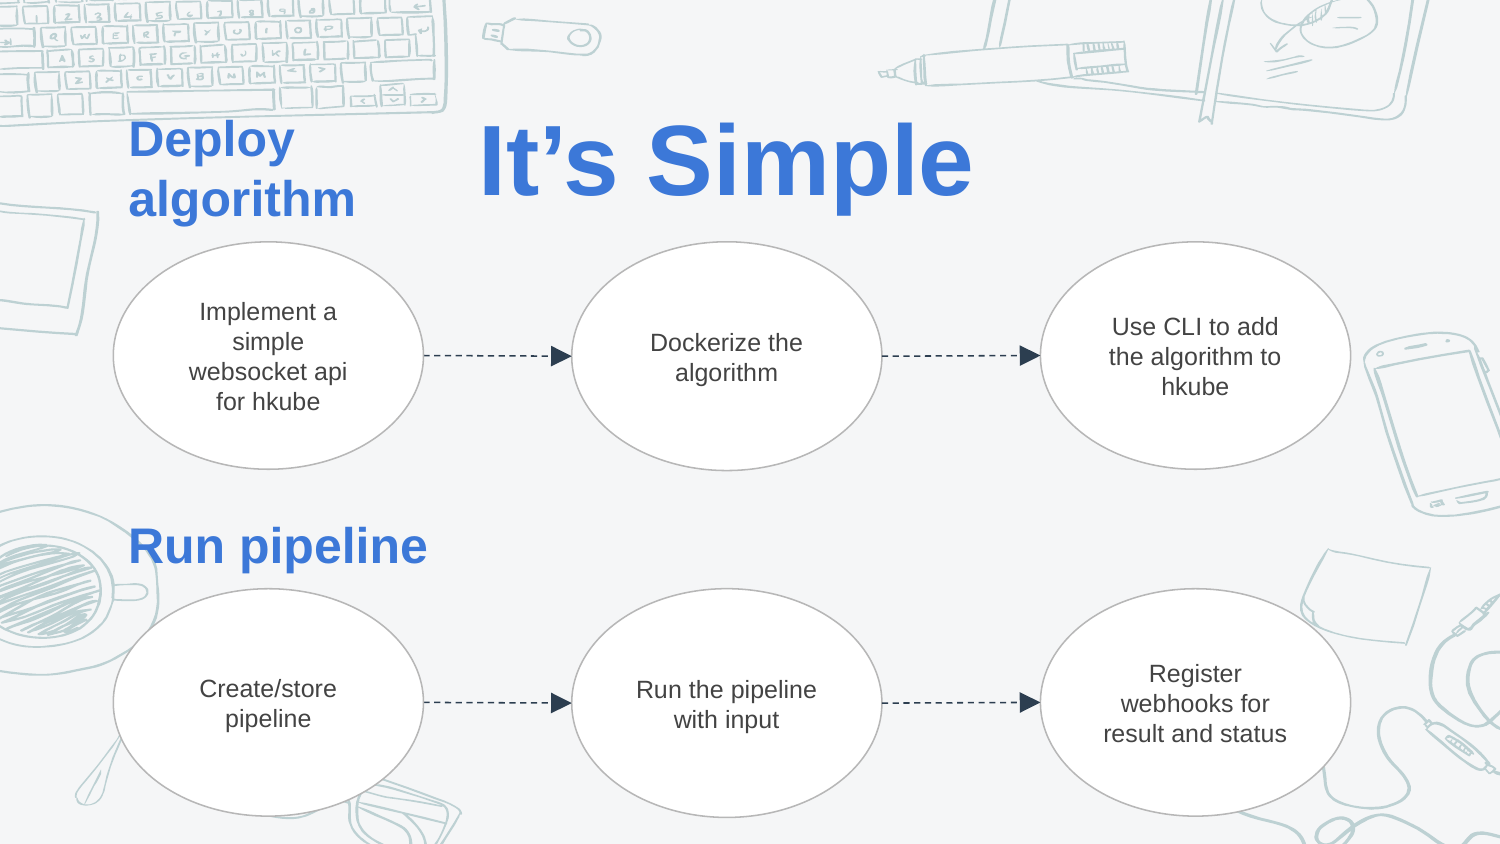

# It’s Simple
Deploy algorithm
Implement a simple websocket api for hkube
Dockerize the algorithm
Use CLI to add the algorithm to hkube
Run pipeline
Create/store pipeline
Run the pipeline with input
Register webhooks for result and status